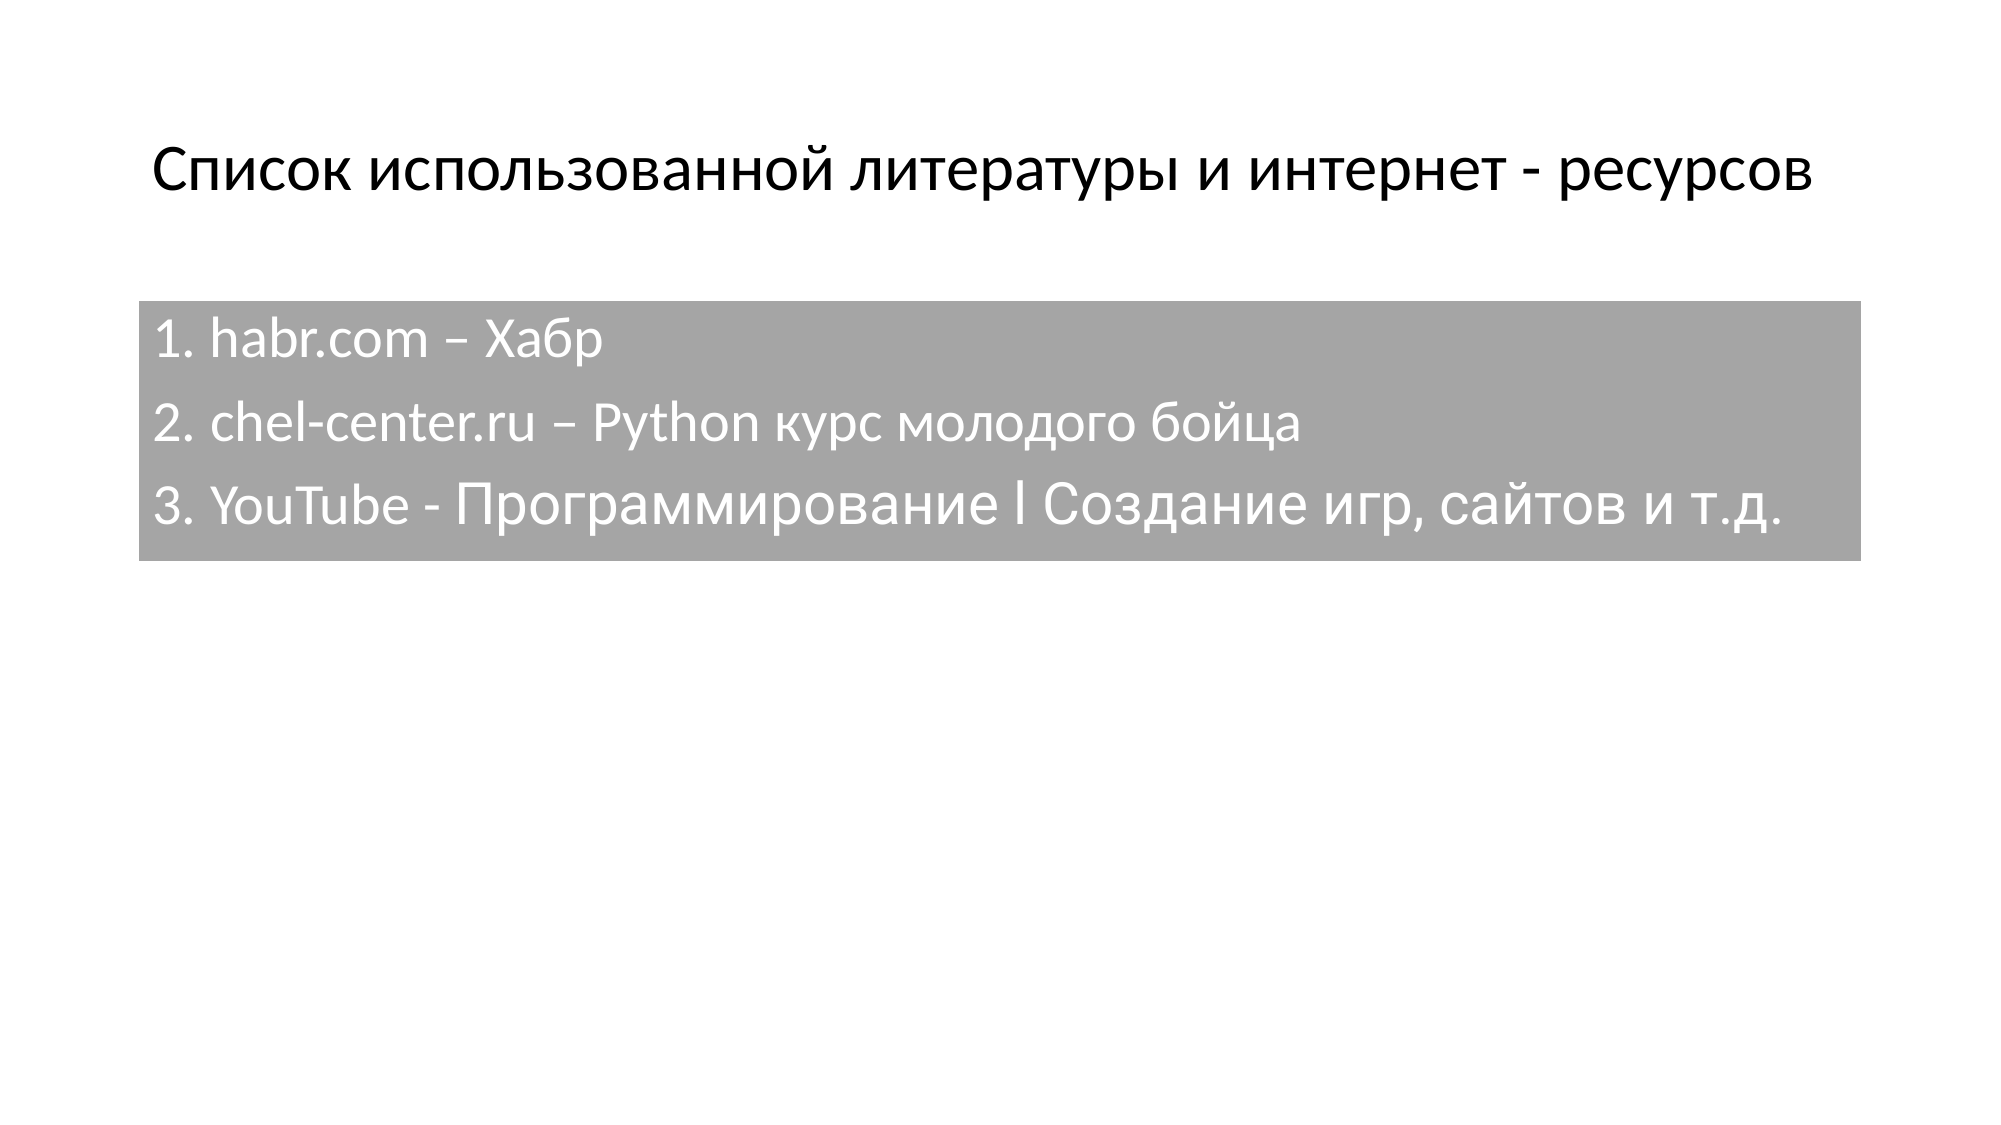

# Список использованной литературы и интернет - ресурсов
1. habr.com – Хабр
2. chel-center.ru – Python курс молодого бойца
3. YouTube - Программирование l Создание игр, сайтов и т.д.